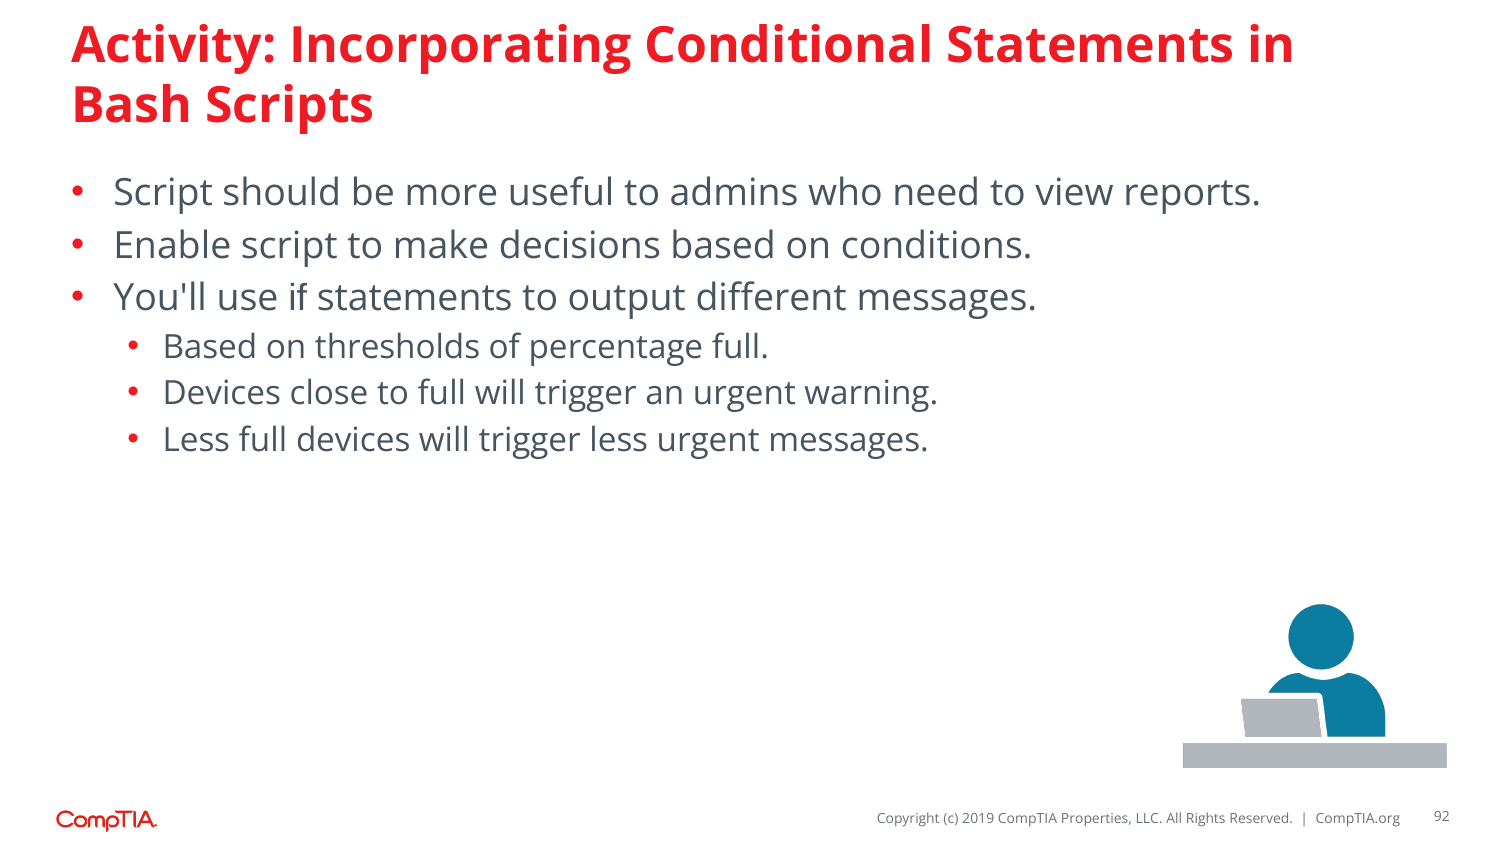

# Activity: Incorporating Conditional Statements in Bash Scripts
Script should be more useful to admins who need to view reports.
Enable script to make decisions based on conditions.
You'll use if statements to output different messages.
Based on thresholds of percentage full.
Devices close to full will trigger an urgent warning.
Less full devices will trigger less urgent messages.
92